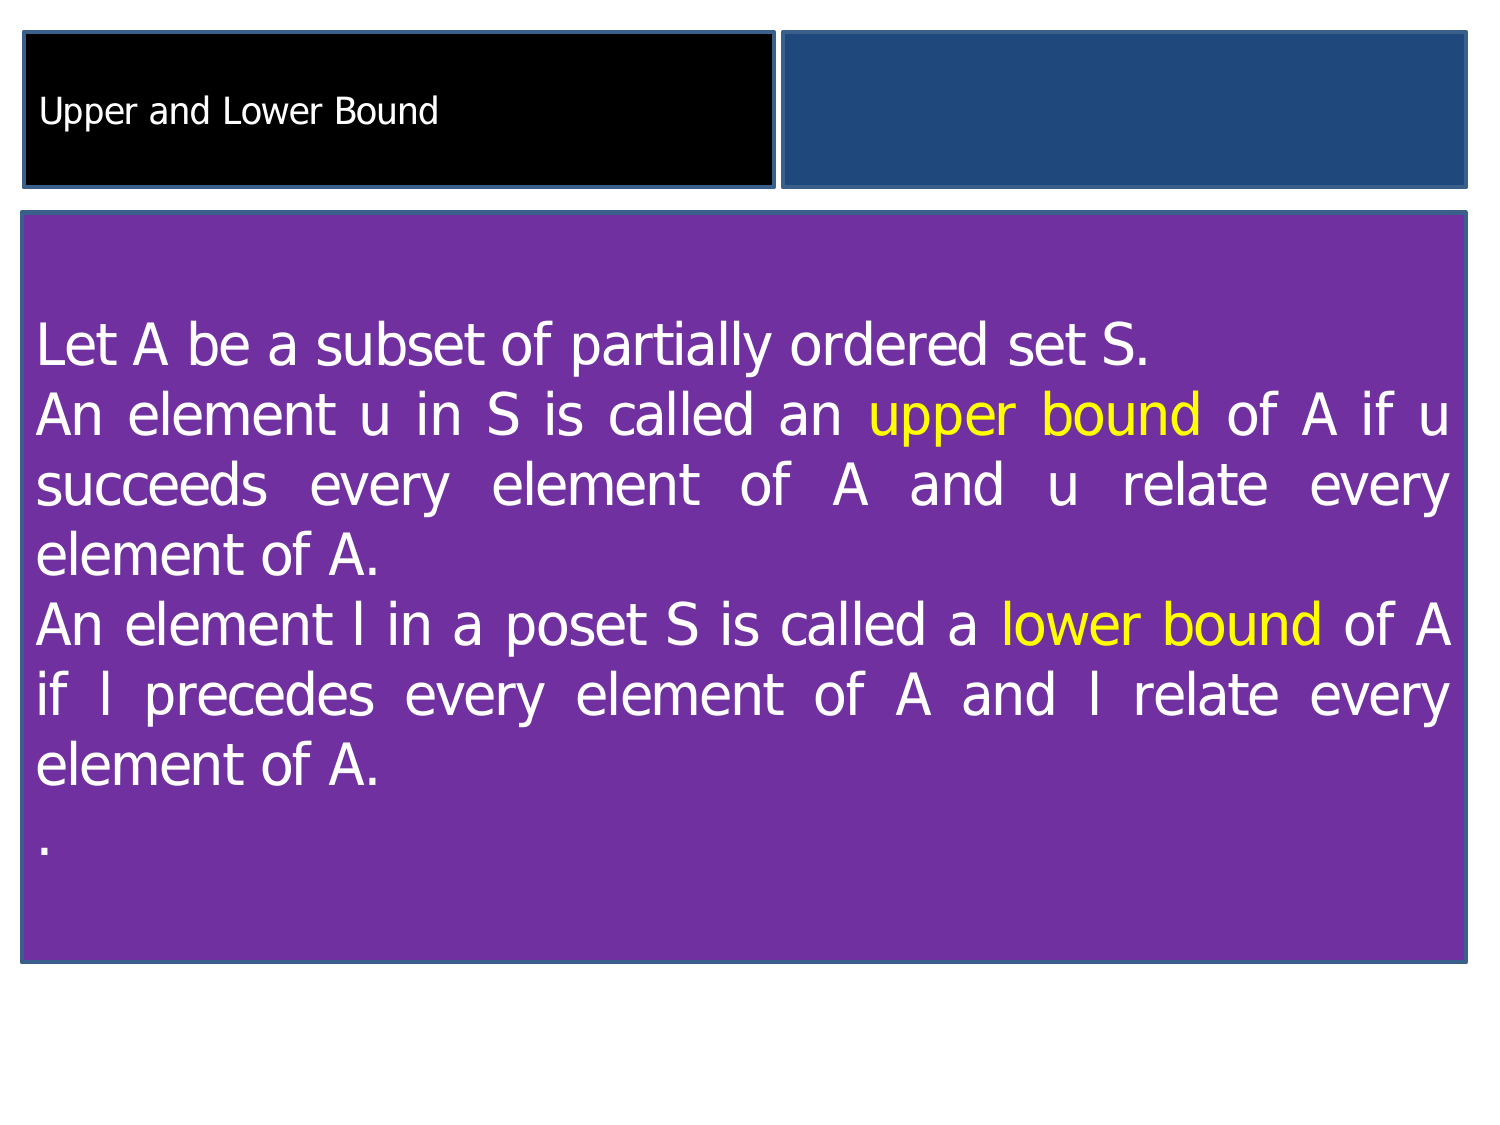

Upper and Lower Bound

Let A be a subset of partially ordered set S.
An element u in S is called an upper bound of A if u succeeds every element of A and u relate every element of A.
An element l in a poset S is called a lower bound of A if l precedes every element of A and l relate every element of A.
.